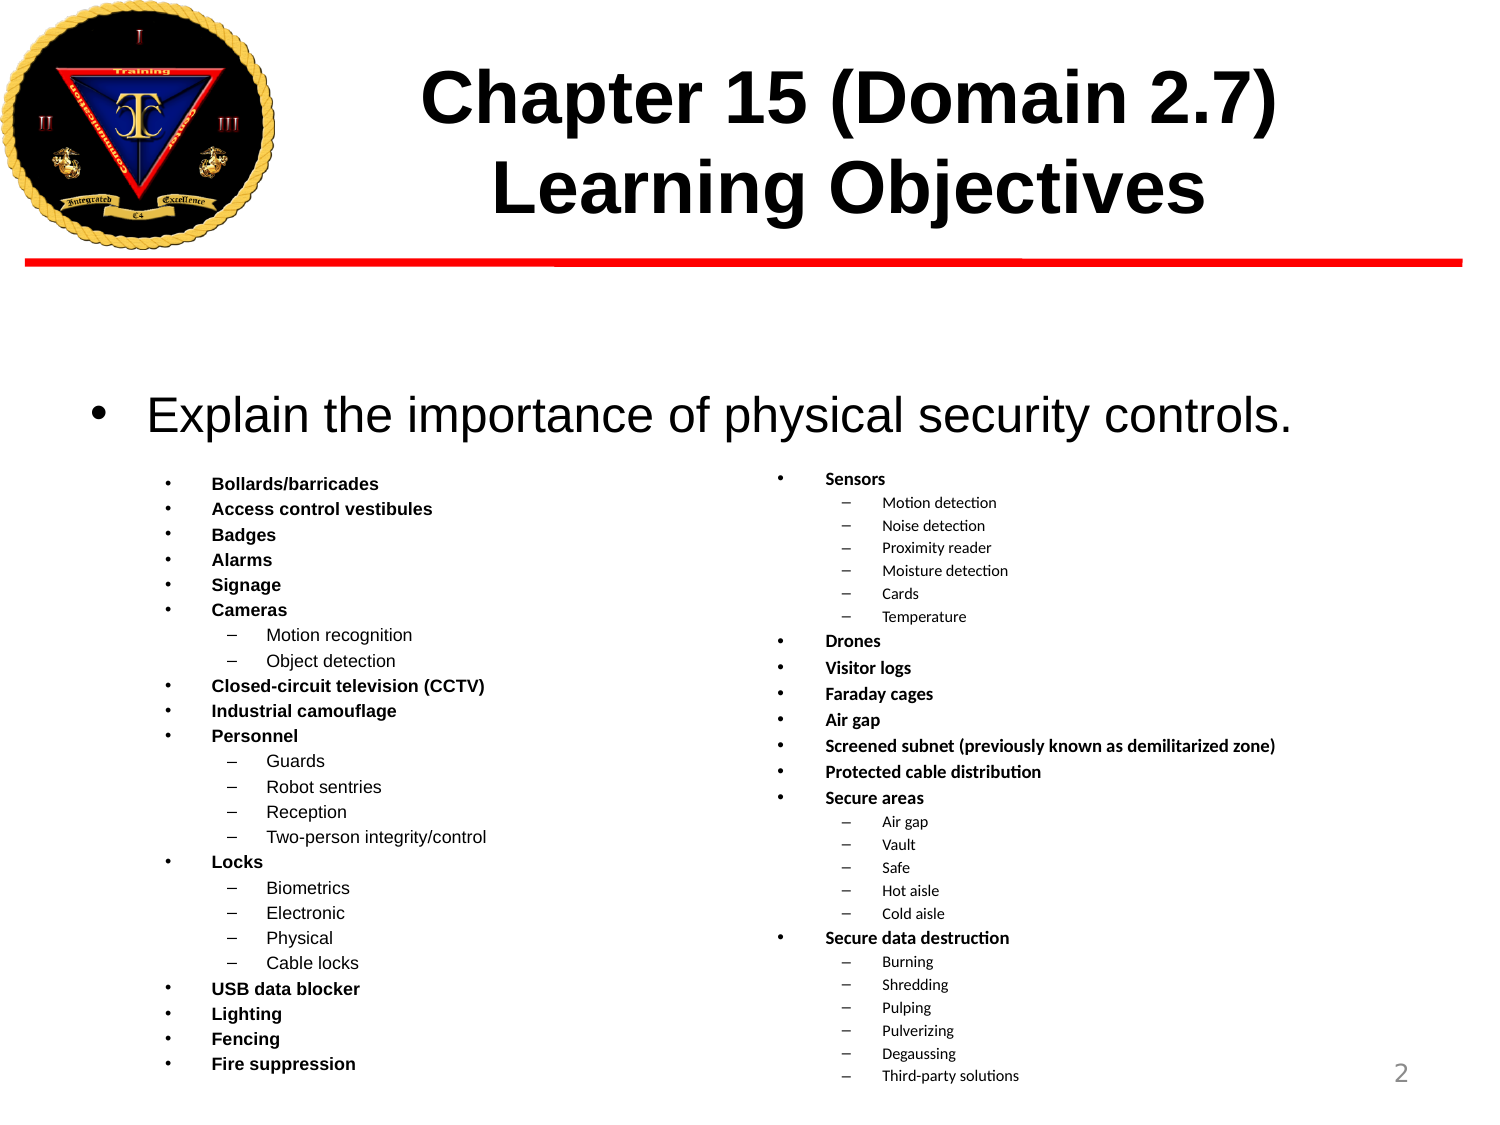

# Chapter 15 (Domain 2.7) Learning Objectives
Explain the importance of physical security controls.
Sensors
Motion detection
Noise detection
Proximity reader
Moisture detection
Cards
Temperature
Drones
Visitor logs
Faraday cages
Air gap
Screened subnet (previously known as demilitarized zone)
Protected cable distribution
Secure areas
Air gap
Vault
Safe
Hot aisle
Cold aisle
Secure data destruction
Burning
Shredding
Pulping
Pulverizing
Degaussing
Third-party solutions
Bollards/barricades
Access control vestibules
Badges
Alarms
Signage
Cameras
Motion recognition
Object detection
Closed-circuit television (CCTV)
Industrial camouflage
Personnel
Guards
Robot sentries
Reception
Two-person integrity/control
Locks
Biometrics
Electronic
Physical
Cable locks
USB data blocker
Lighting
Fencing
Fire suppression

2